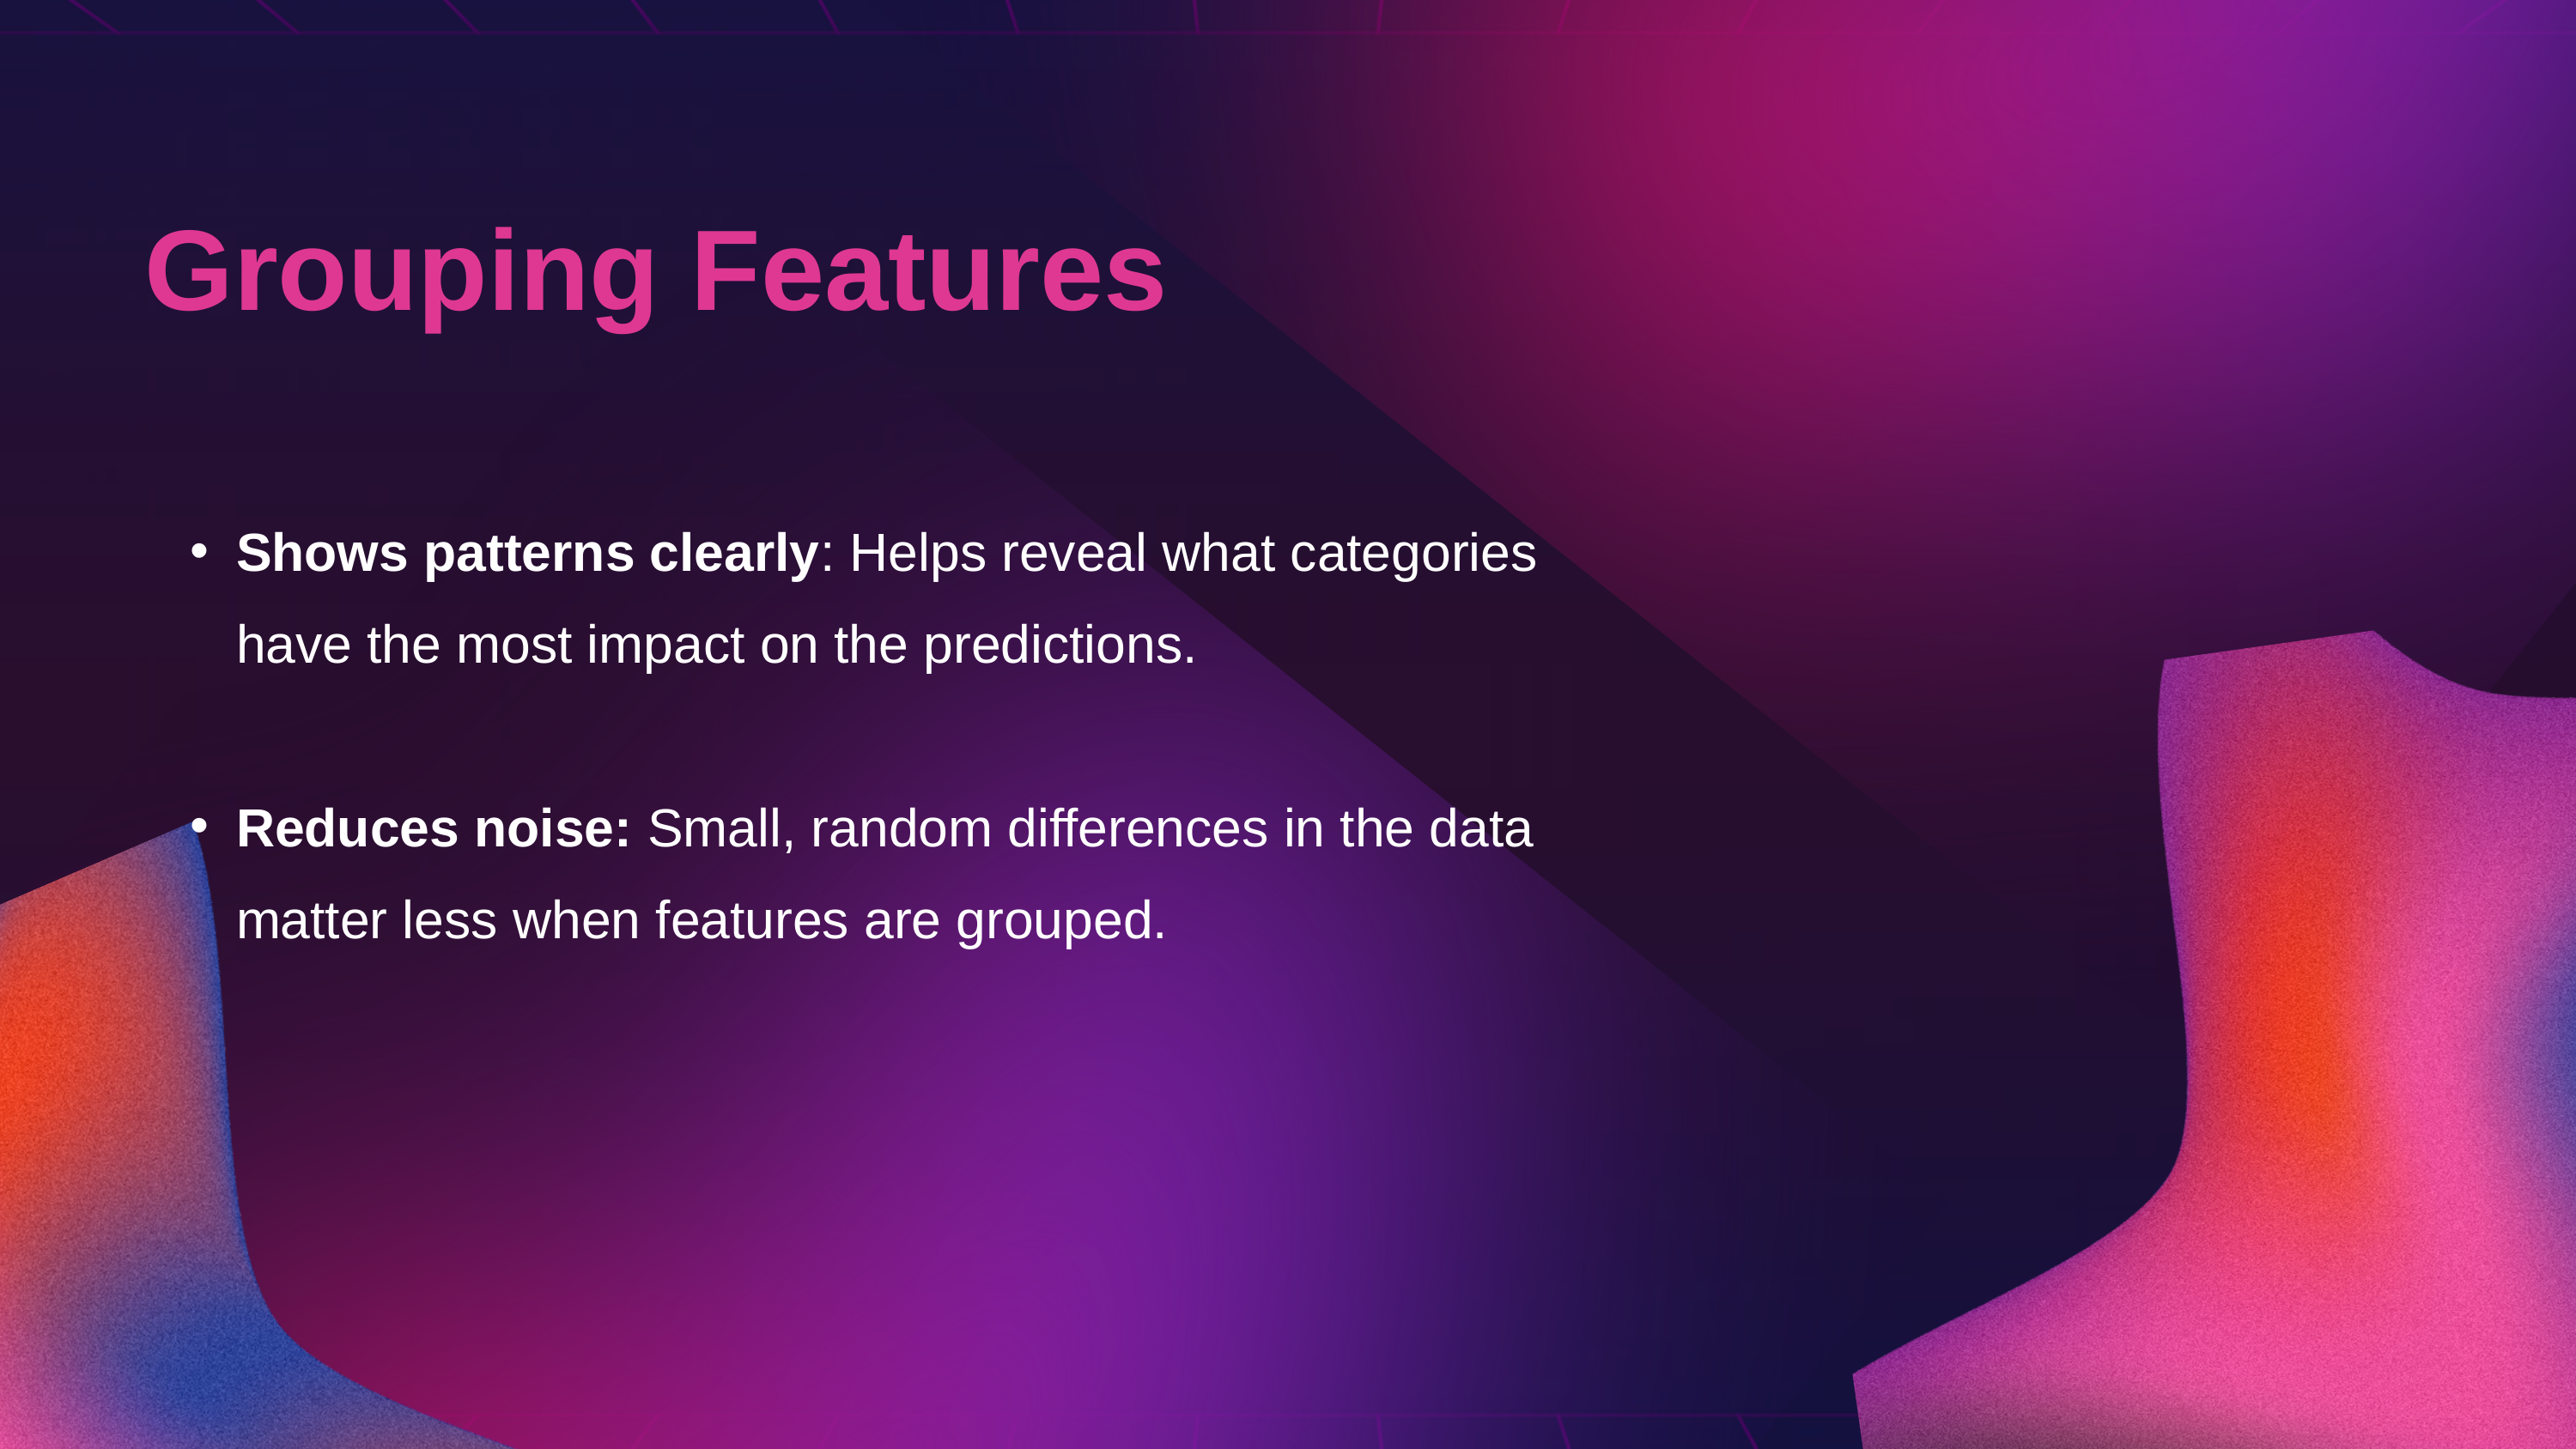

Grouping Features

Shows patterns clearly: Helps reveal what categories have the most impact on the predictions.

Reduces noise: Small, random differences in the data matter less when features are grouped.